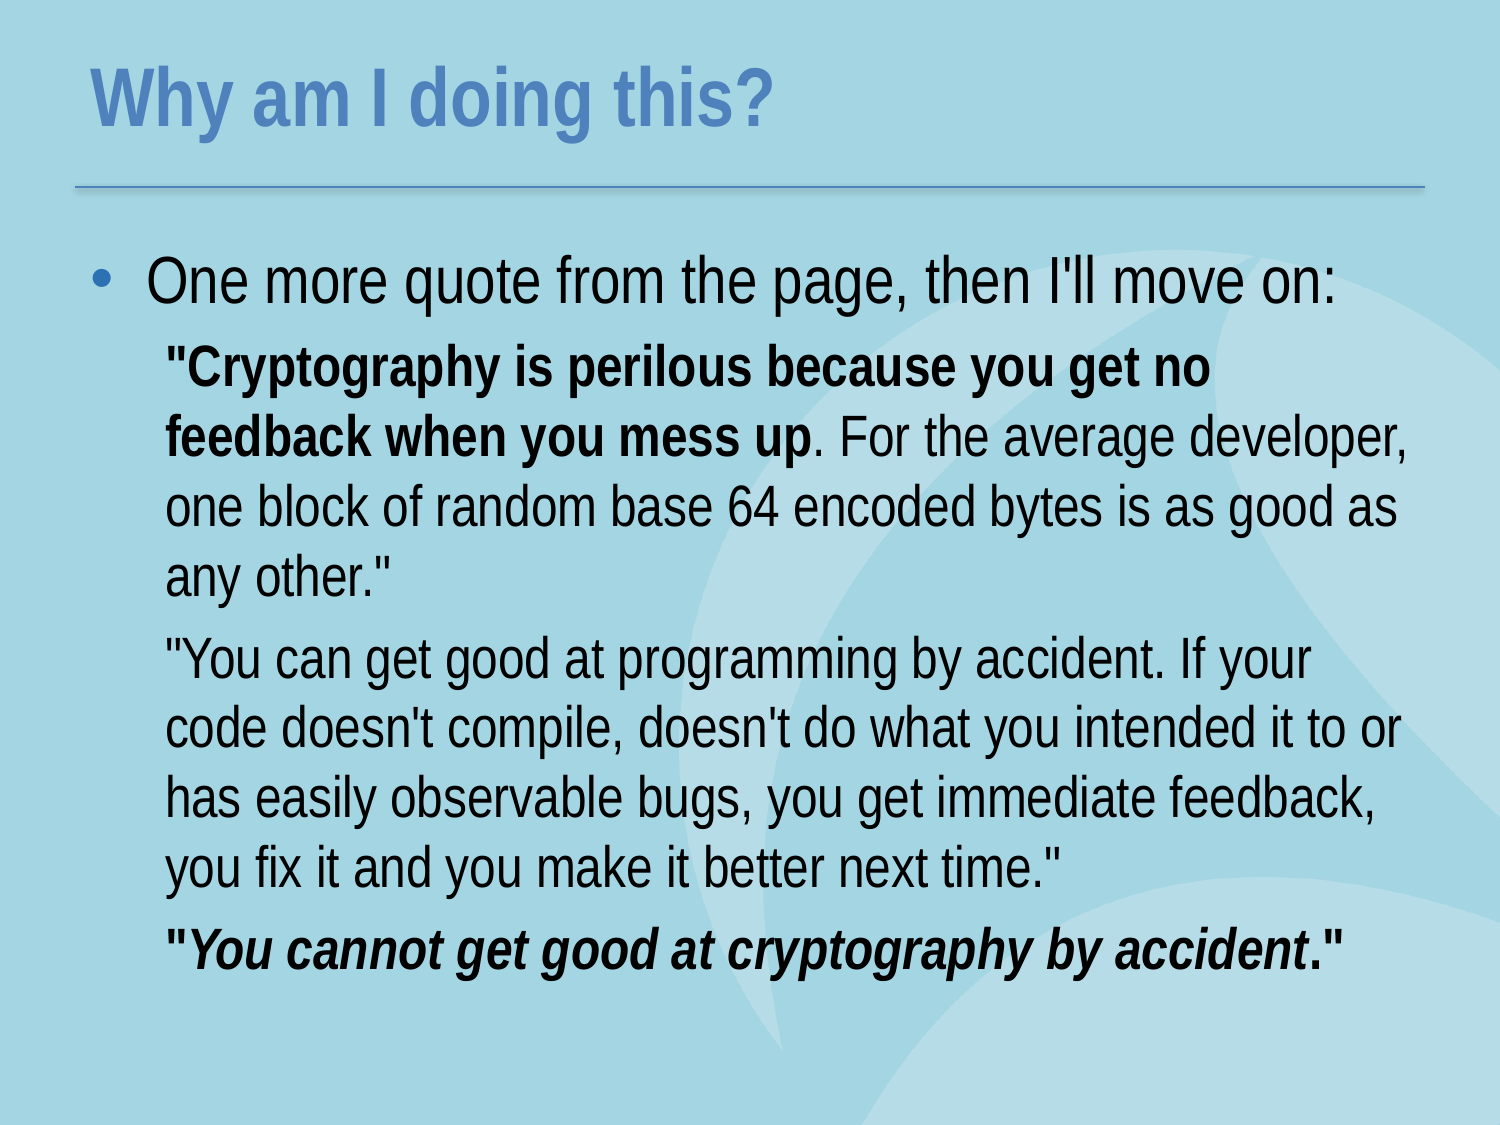

# Why am I doing this?
One more quote from the page, then I'll move on:
"Cryptography is perilous because you get no feedback when you mess up. For the average developer, one block of random base 64 encoded bytes is as good as any other."
"You can get good at programming by accident. If your code doesn't compile, doesn't do what you intended it to or has easily observable bugs, you get immediate feedback, you fix it and you make it better next time."
"You cannot get good at cryptography by accident."